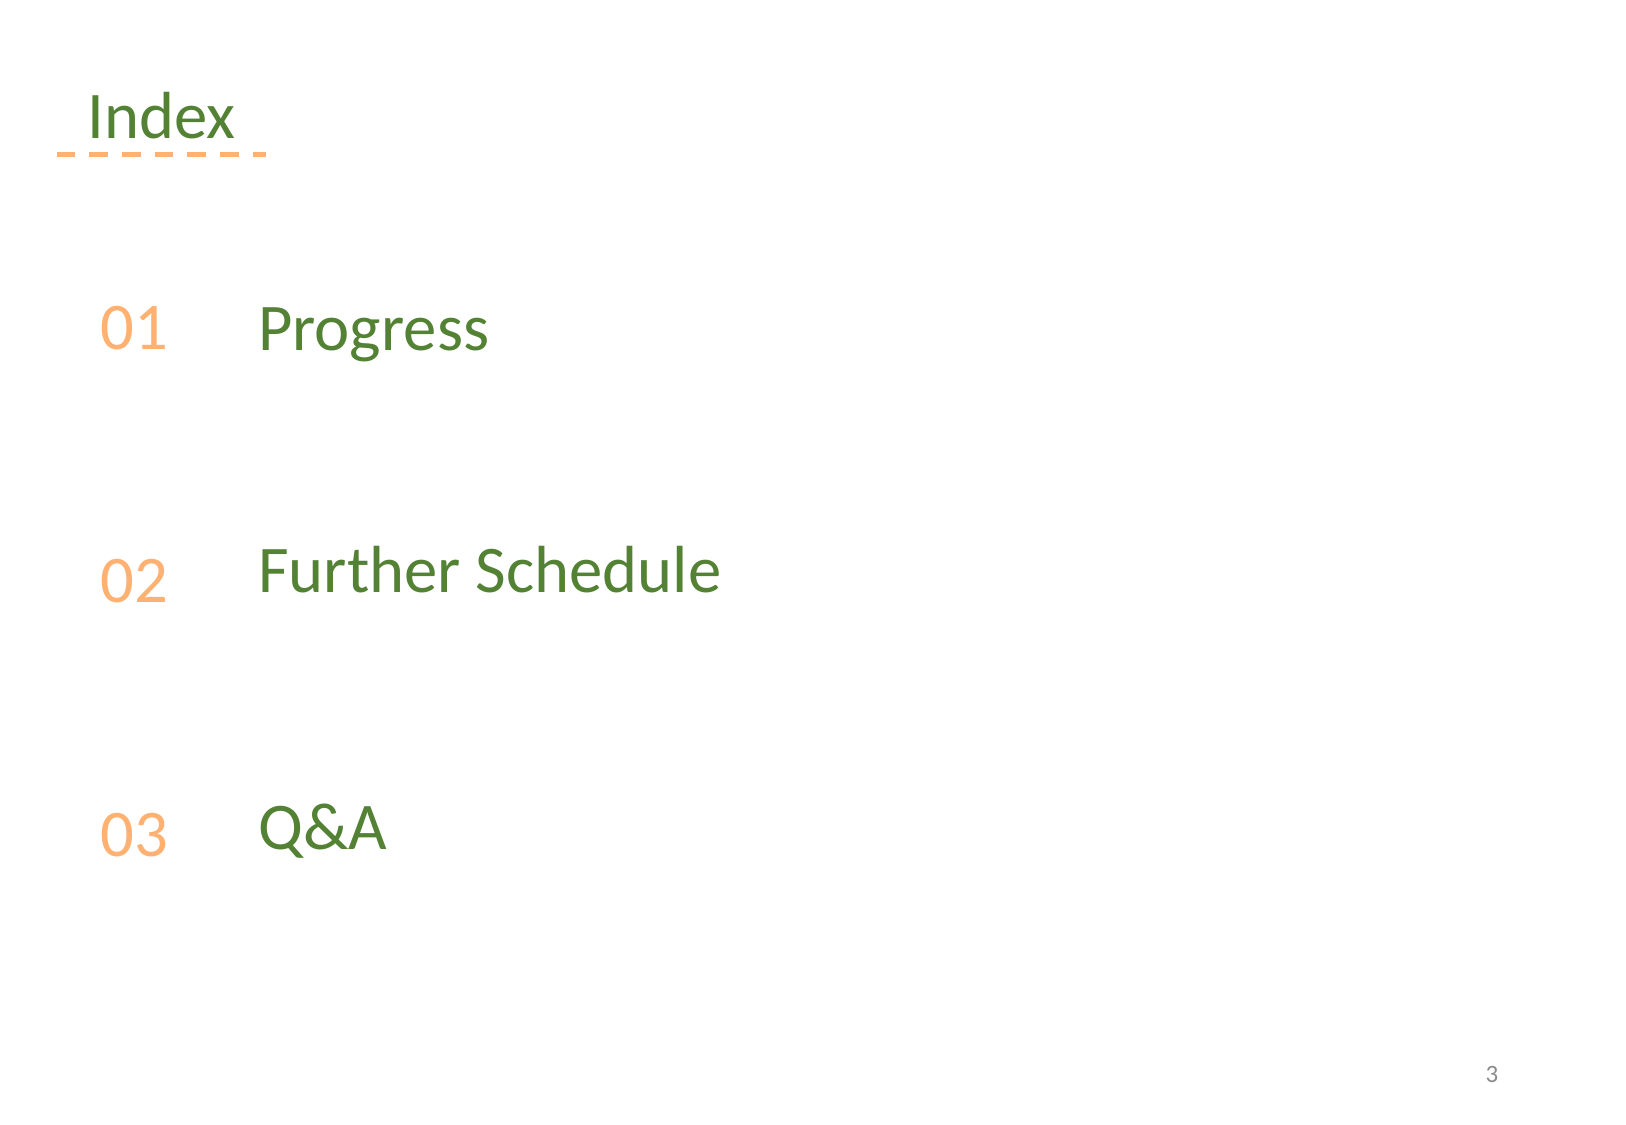

Index
01
Progress
Further Schedule
02
Q&A
03
3